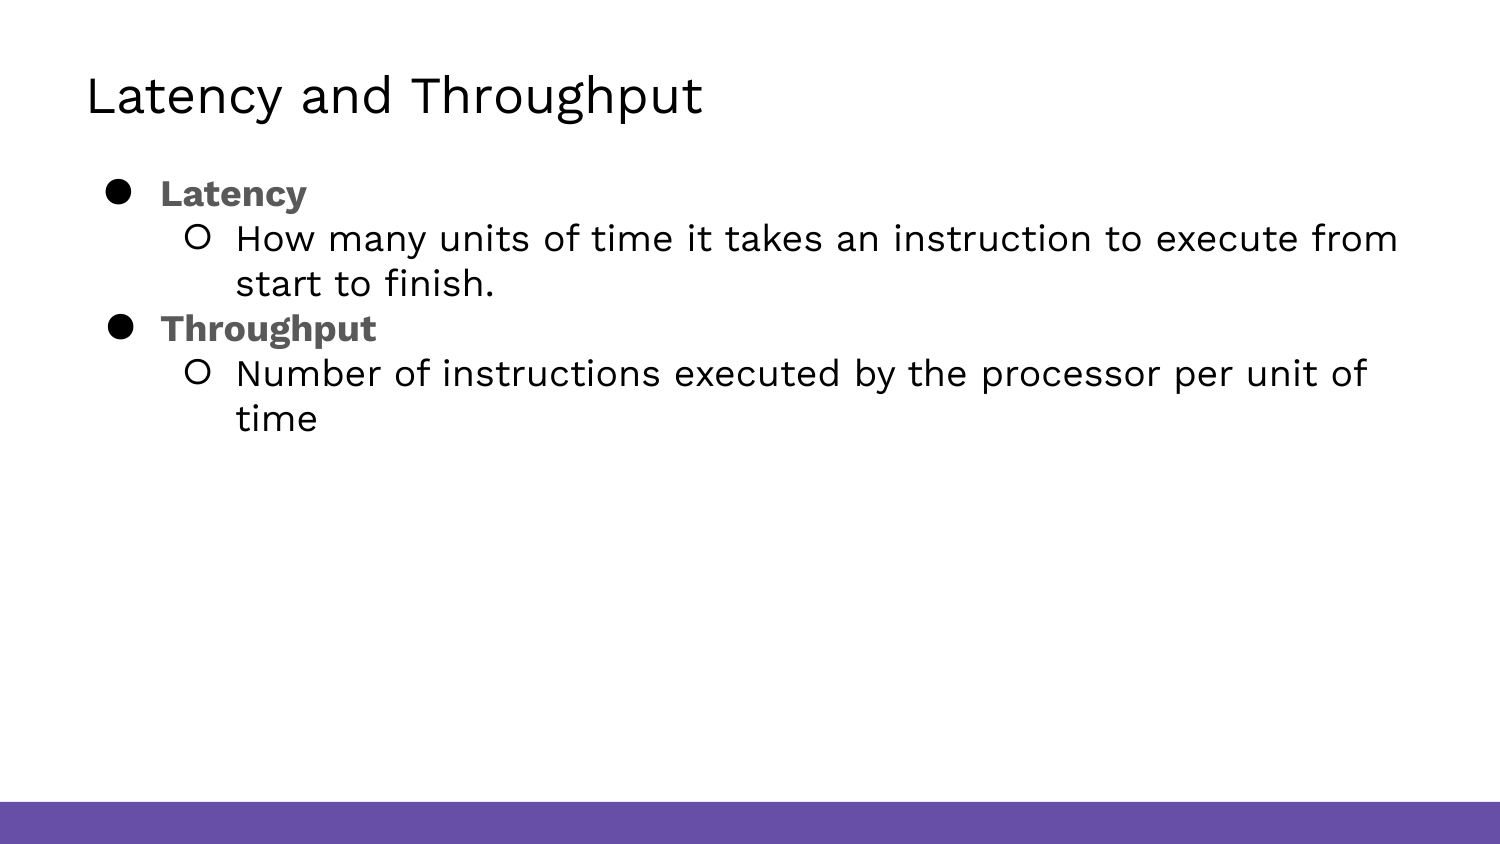

# Latency and Throughput
Latency
How many units of time it takes an instruction to execute from start to finish.
Throughput
Number of instructions executed by the processor per unit of time